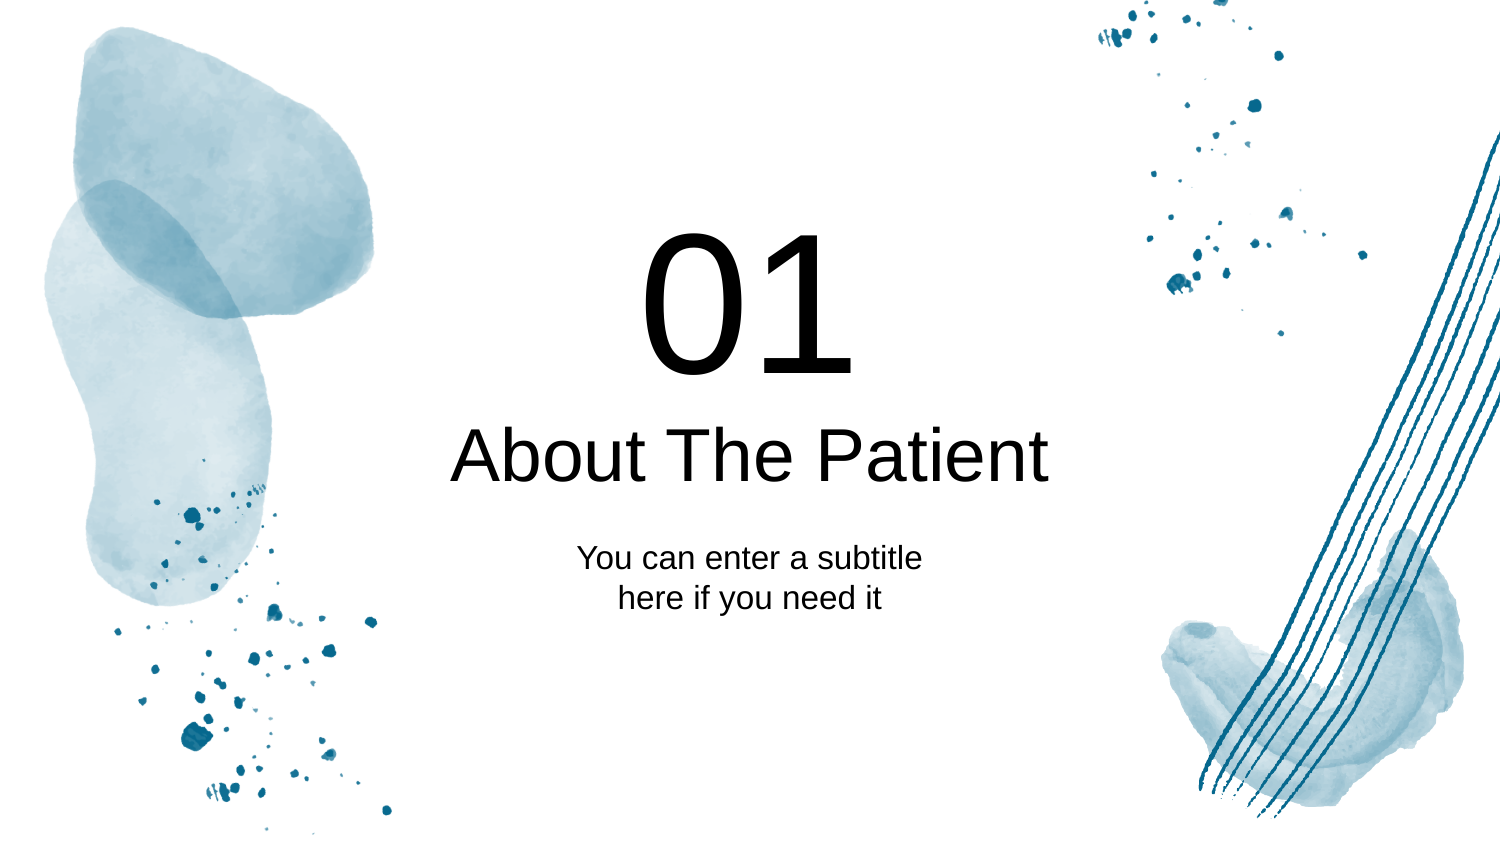

01
# About The Patient
You can enter a subtitle here if you need it